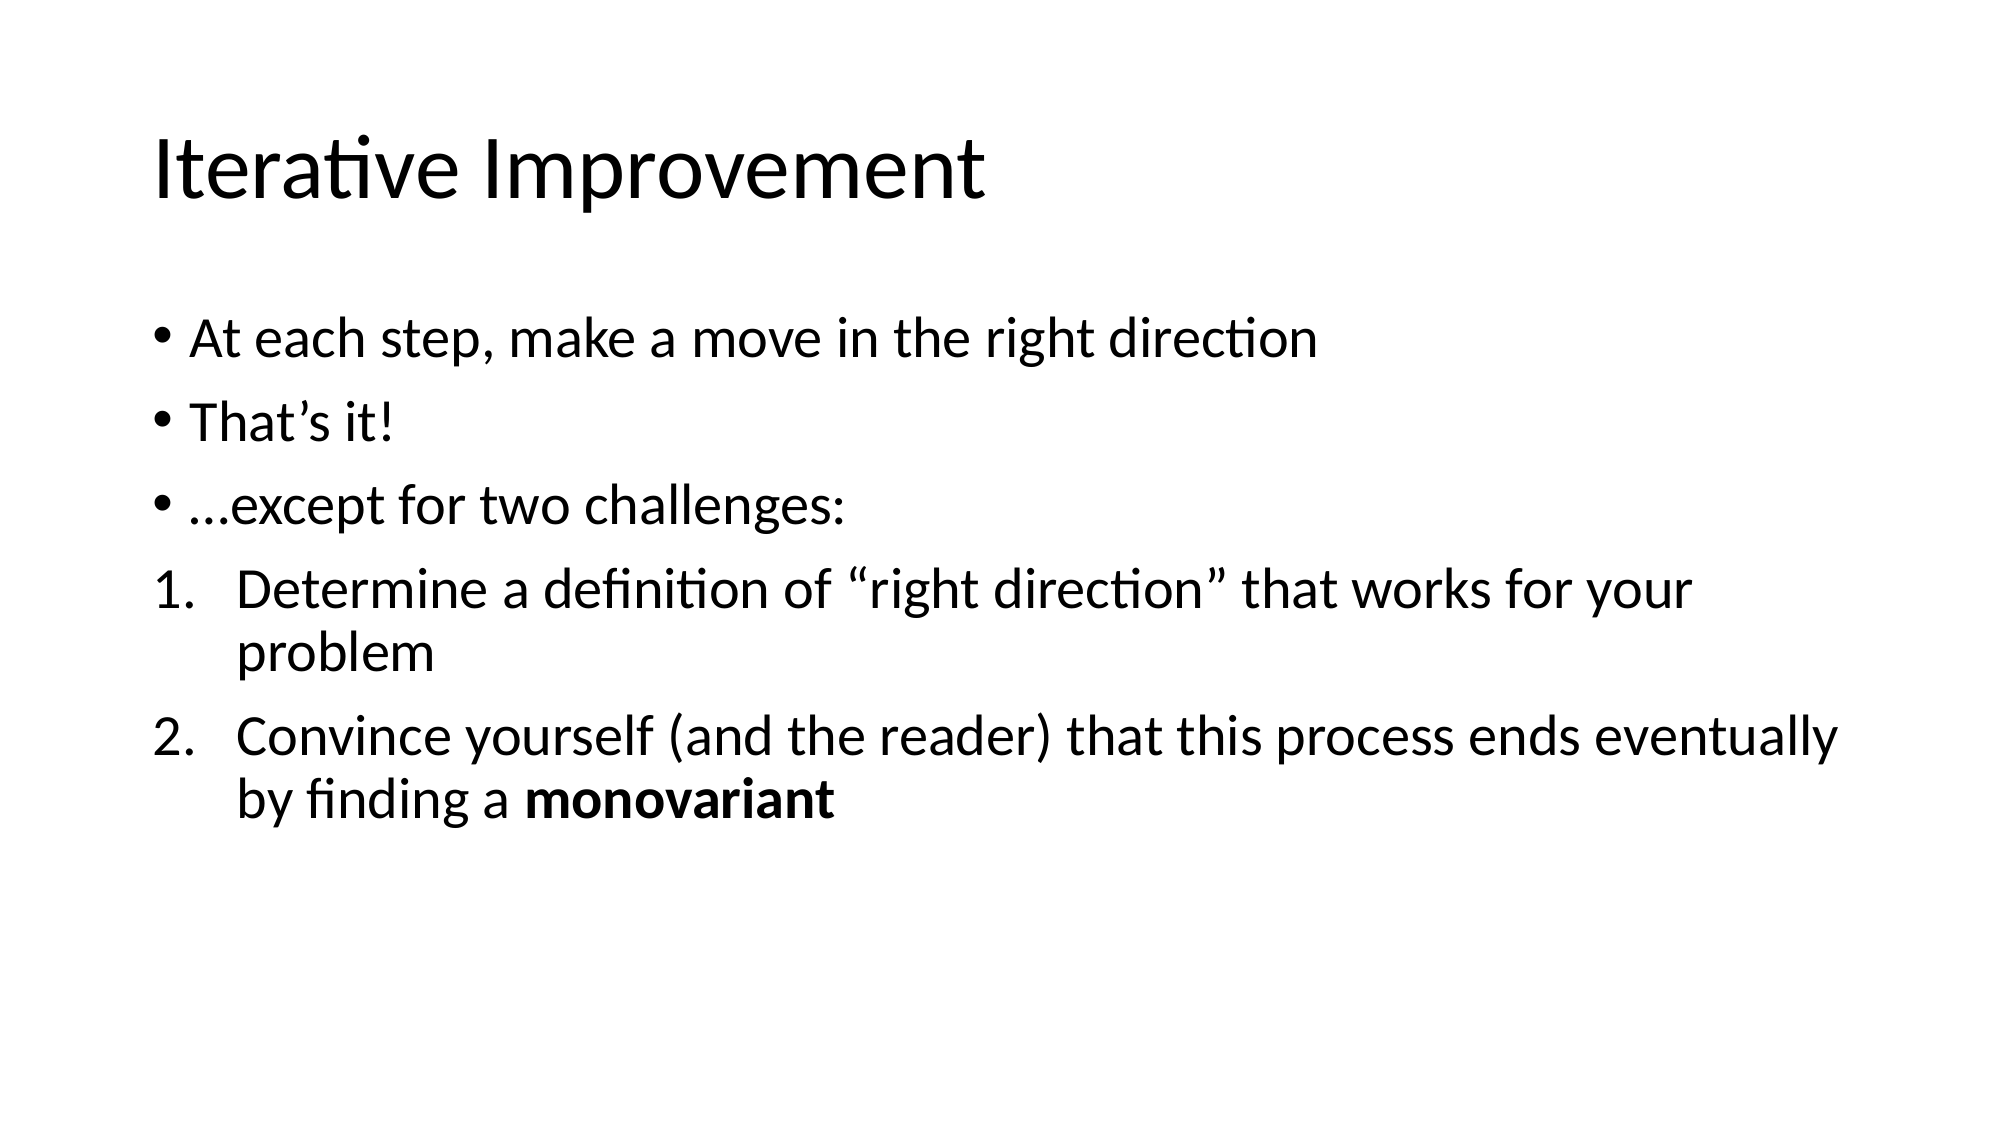

# Iterative Improvement
At each step, make a move in the right direction
That’s it!
…except for two challenges:
Determine a definition of “right direction” that works for your problem
Convince yourself (and the reader) that this process ends eventually by finding a monovariant